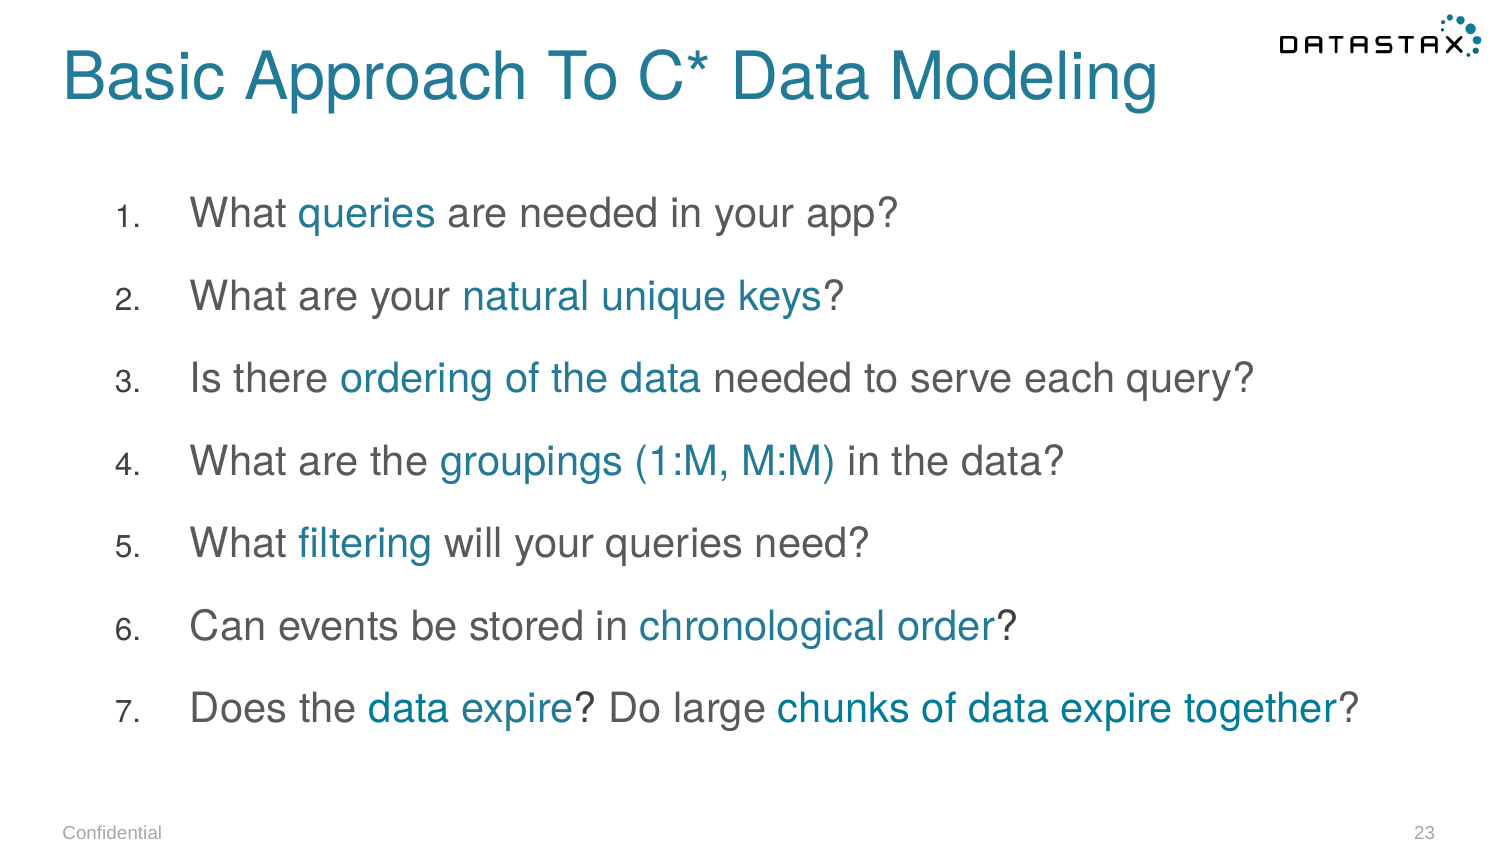

# Basic Approach To C* Data Modeling
What queries are needed in your app?
What are your natural unique keys?
Is there ordering of the data needed to serve each query?
What are the groupings (1:M, M:M) in the data?
What filtering will your queries need?
Can events be stored in chronological order?
Does the data expire? Do large chunks of data expire together?
Confidential
23